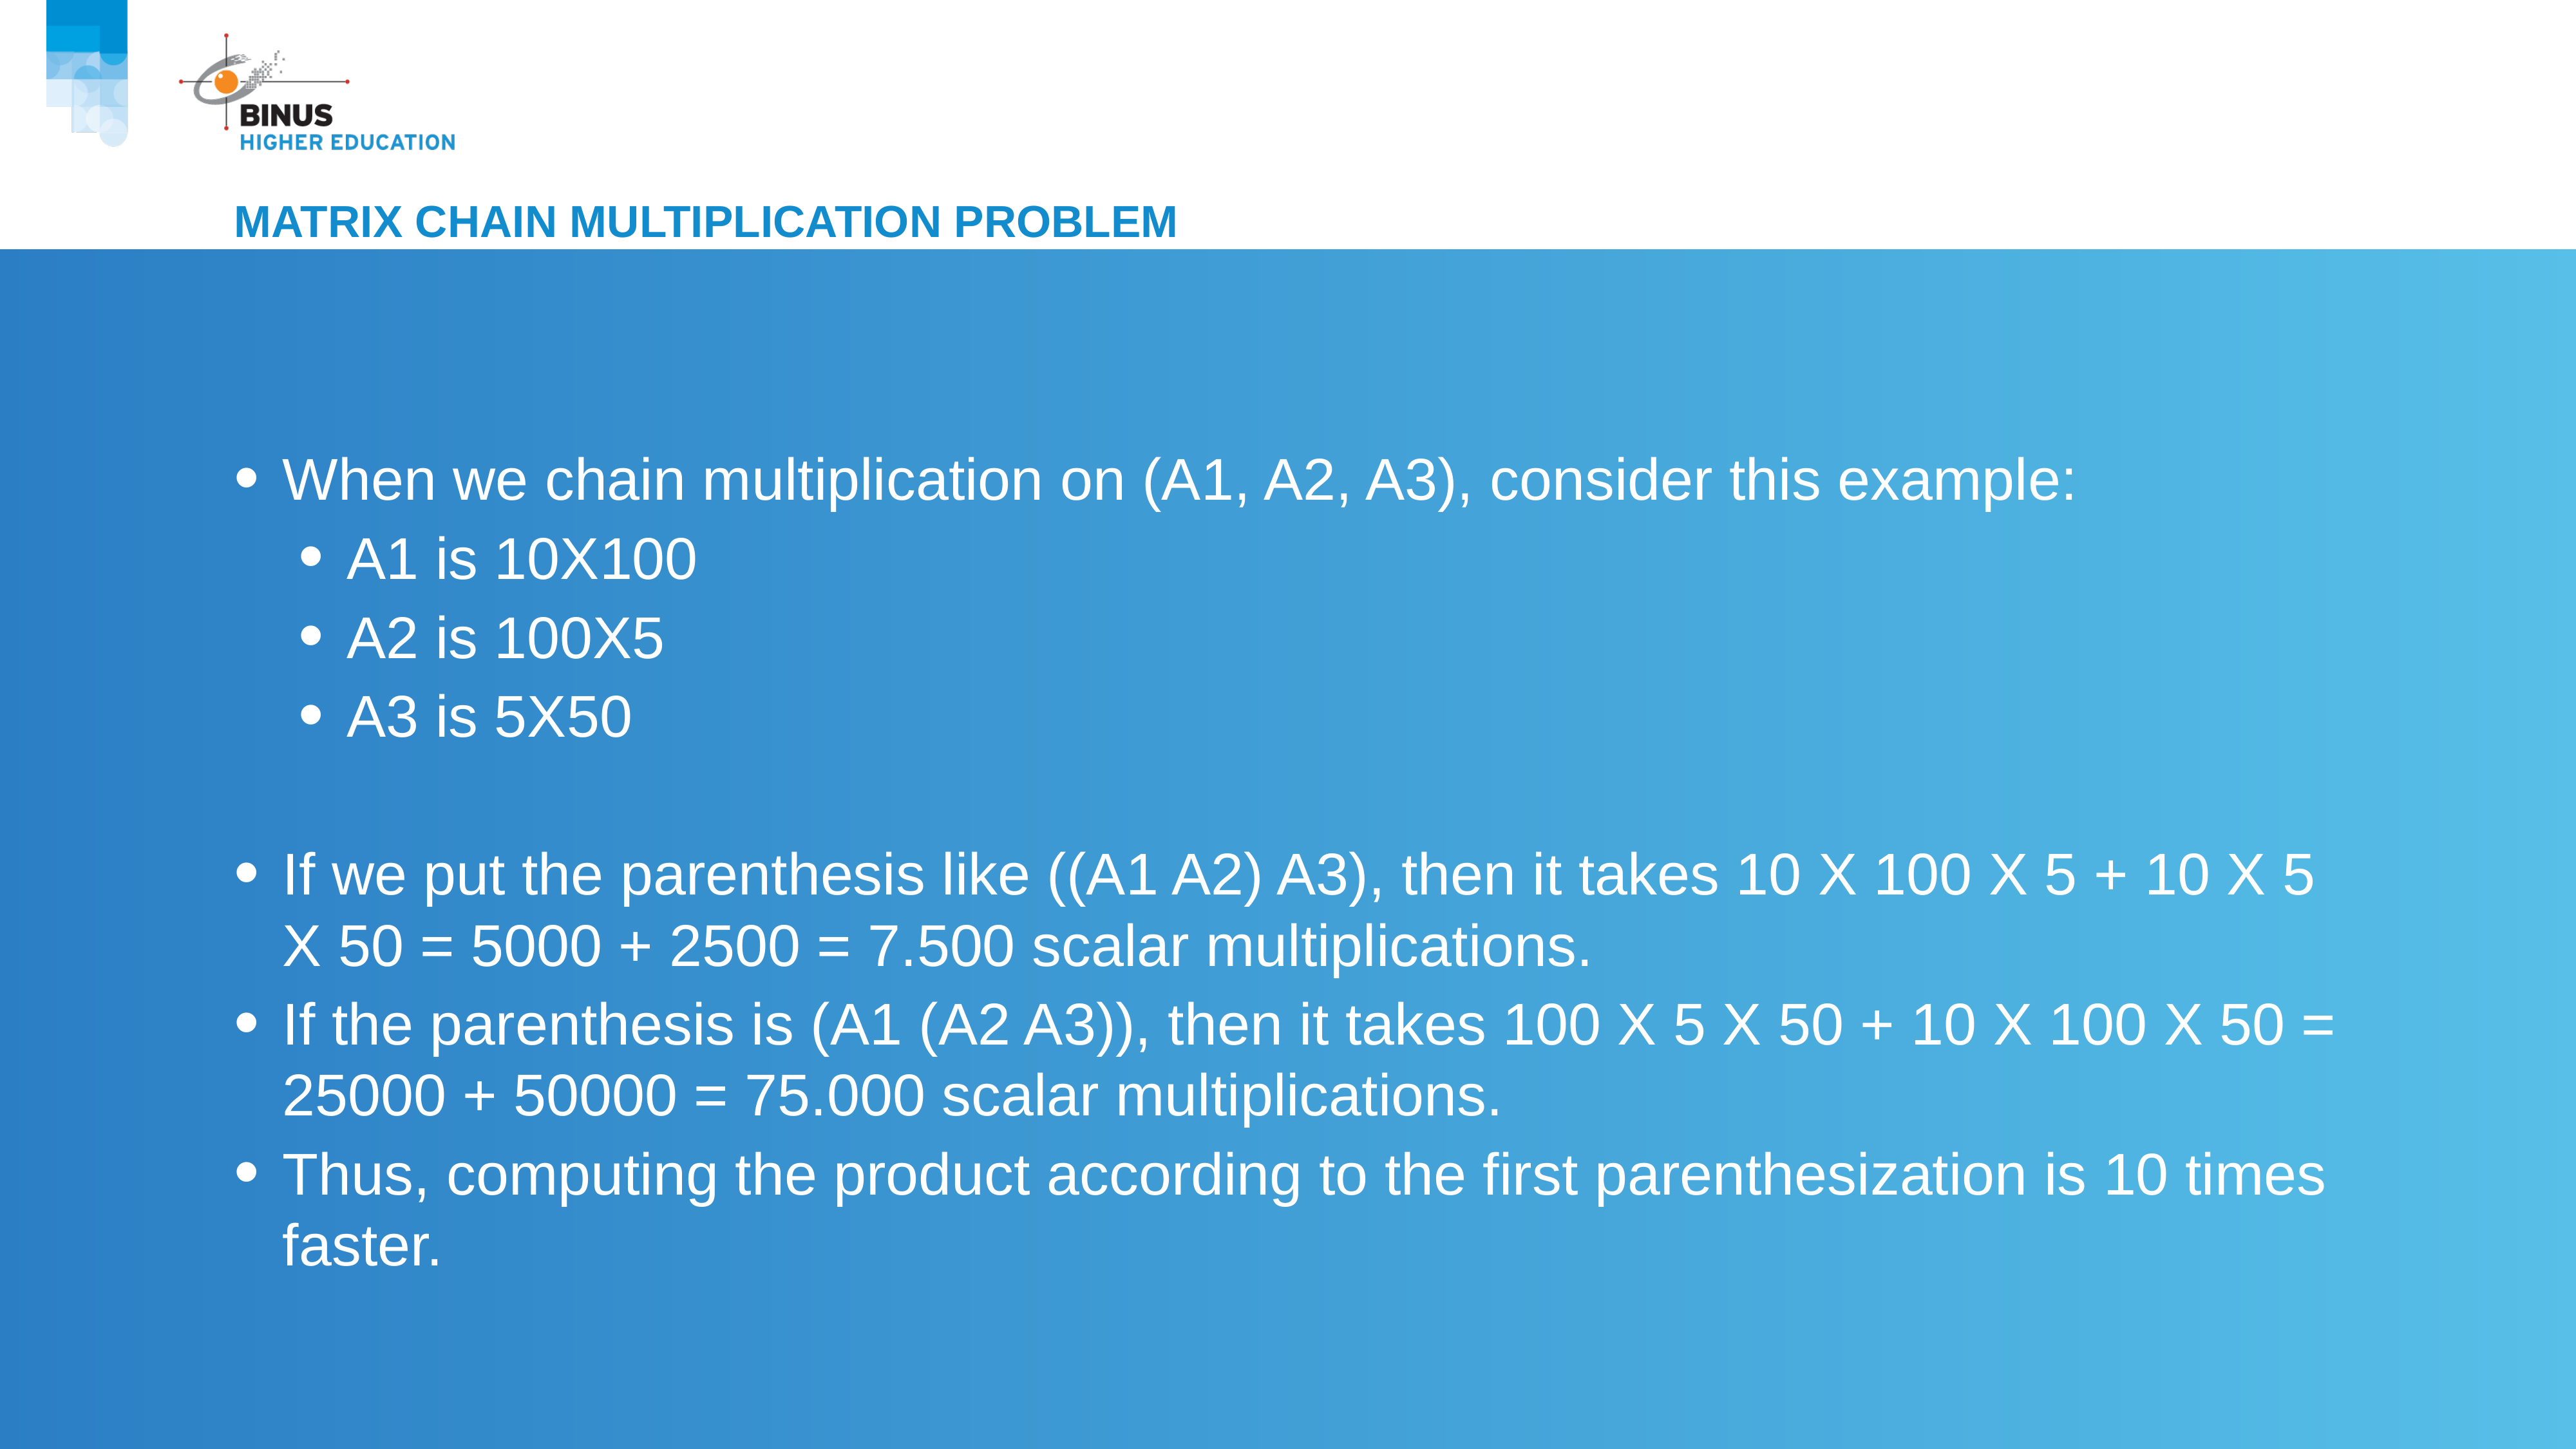

# Matrix chain multiplication problem

When we chain multiplication on (A1, A2, A3), consider this example:
A1 is 10X100
A2 is 100X5
A3 is 5X50

If we put the parenthesis like ((A1 A2) A3), then it takes 10 X 100 X 5 + 10 X 5 X 50 = 5000 + 2500 = 7.500 scalar multiplications.
If the parenthesis is (A1 (A2 A3)), then it takes 100 X 5 X 50 + 10 X 100 X 50 = 25000 + 50000 = 75.000 scalar multiplications.
Thus, computing the product according to the first parenthesization is 10 times faster.